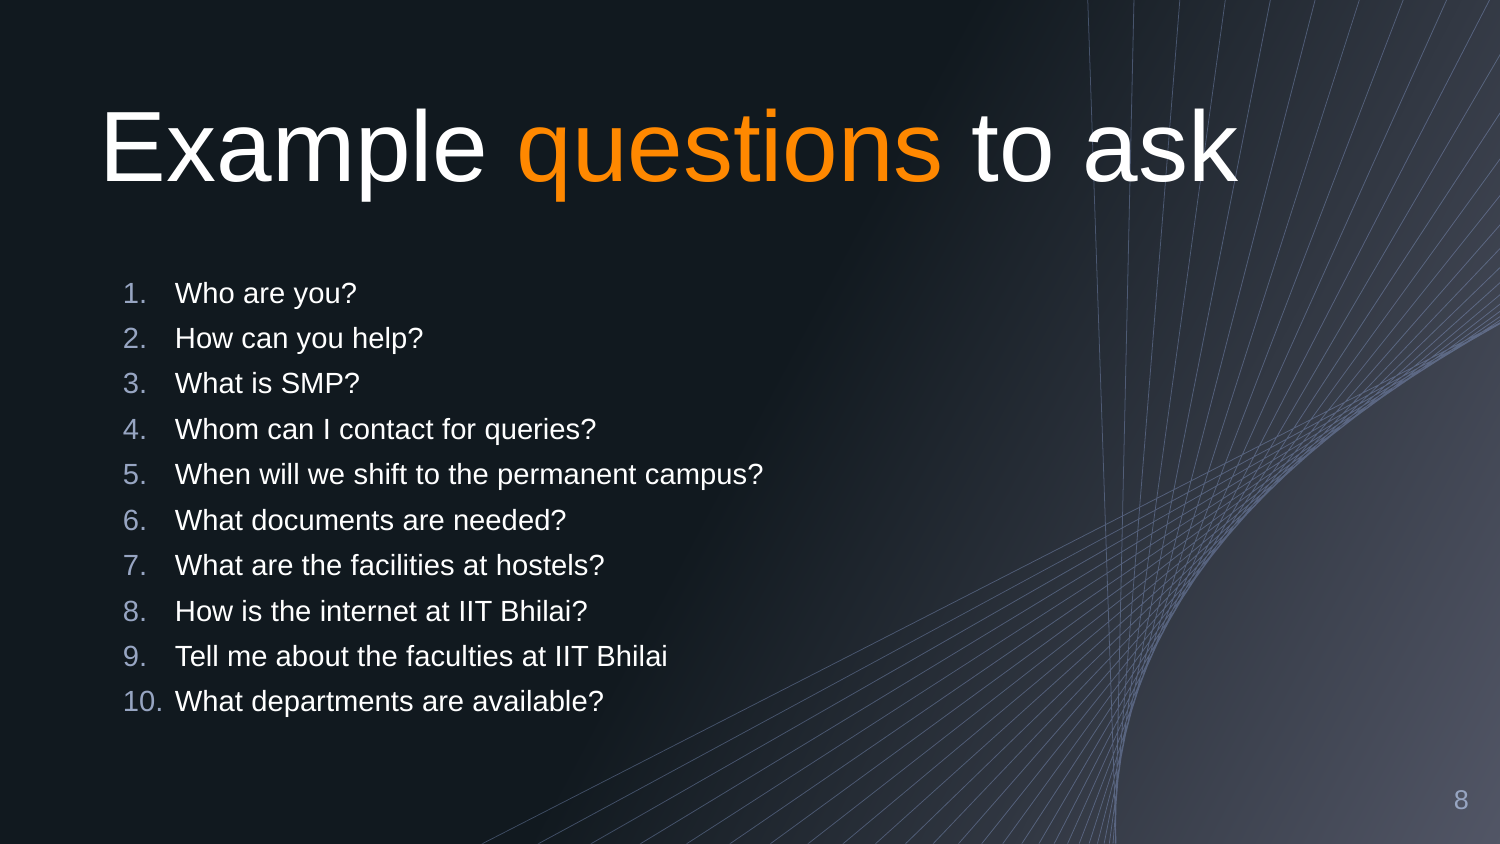

# Example questions to ask
Who are you?
How can you help?
What is SMP?
Whom can I contact for queries?
When will we shift to the permanent campus?
What documents are needed?
What are the facilities at hostels?
How is the internet at IIT Bhilai?
Tell me about the faculties at IIT Bhilai
What departments are available?
8